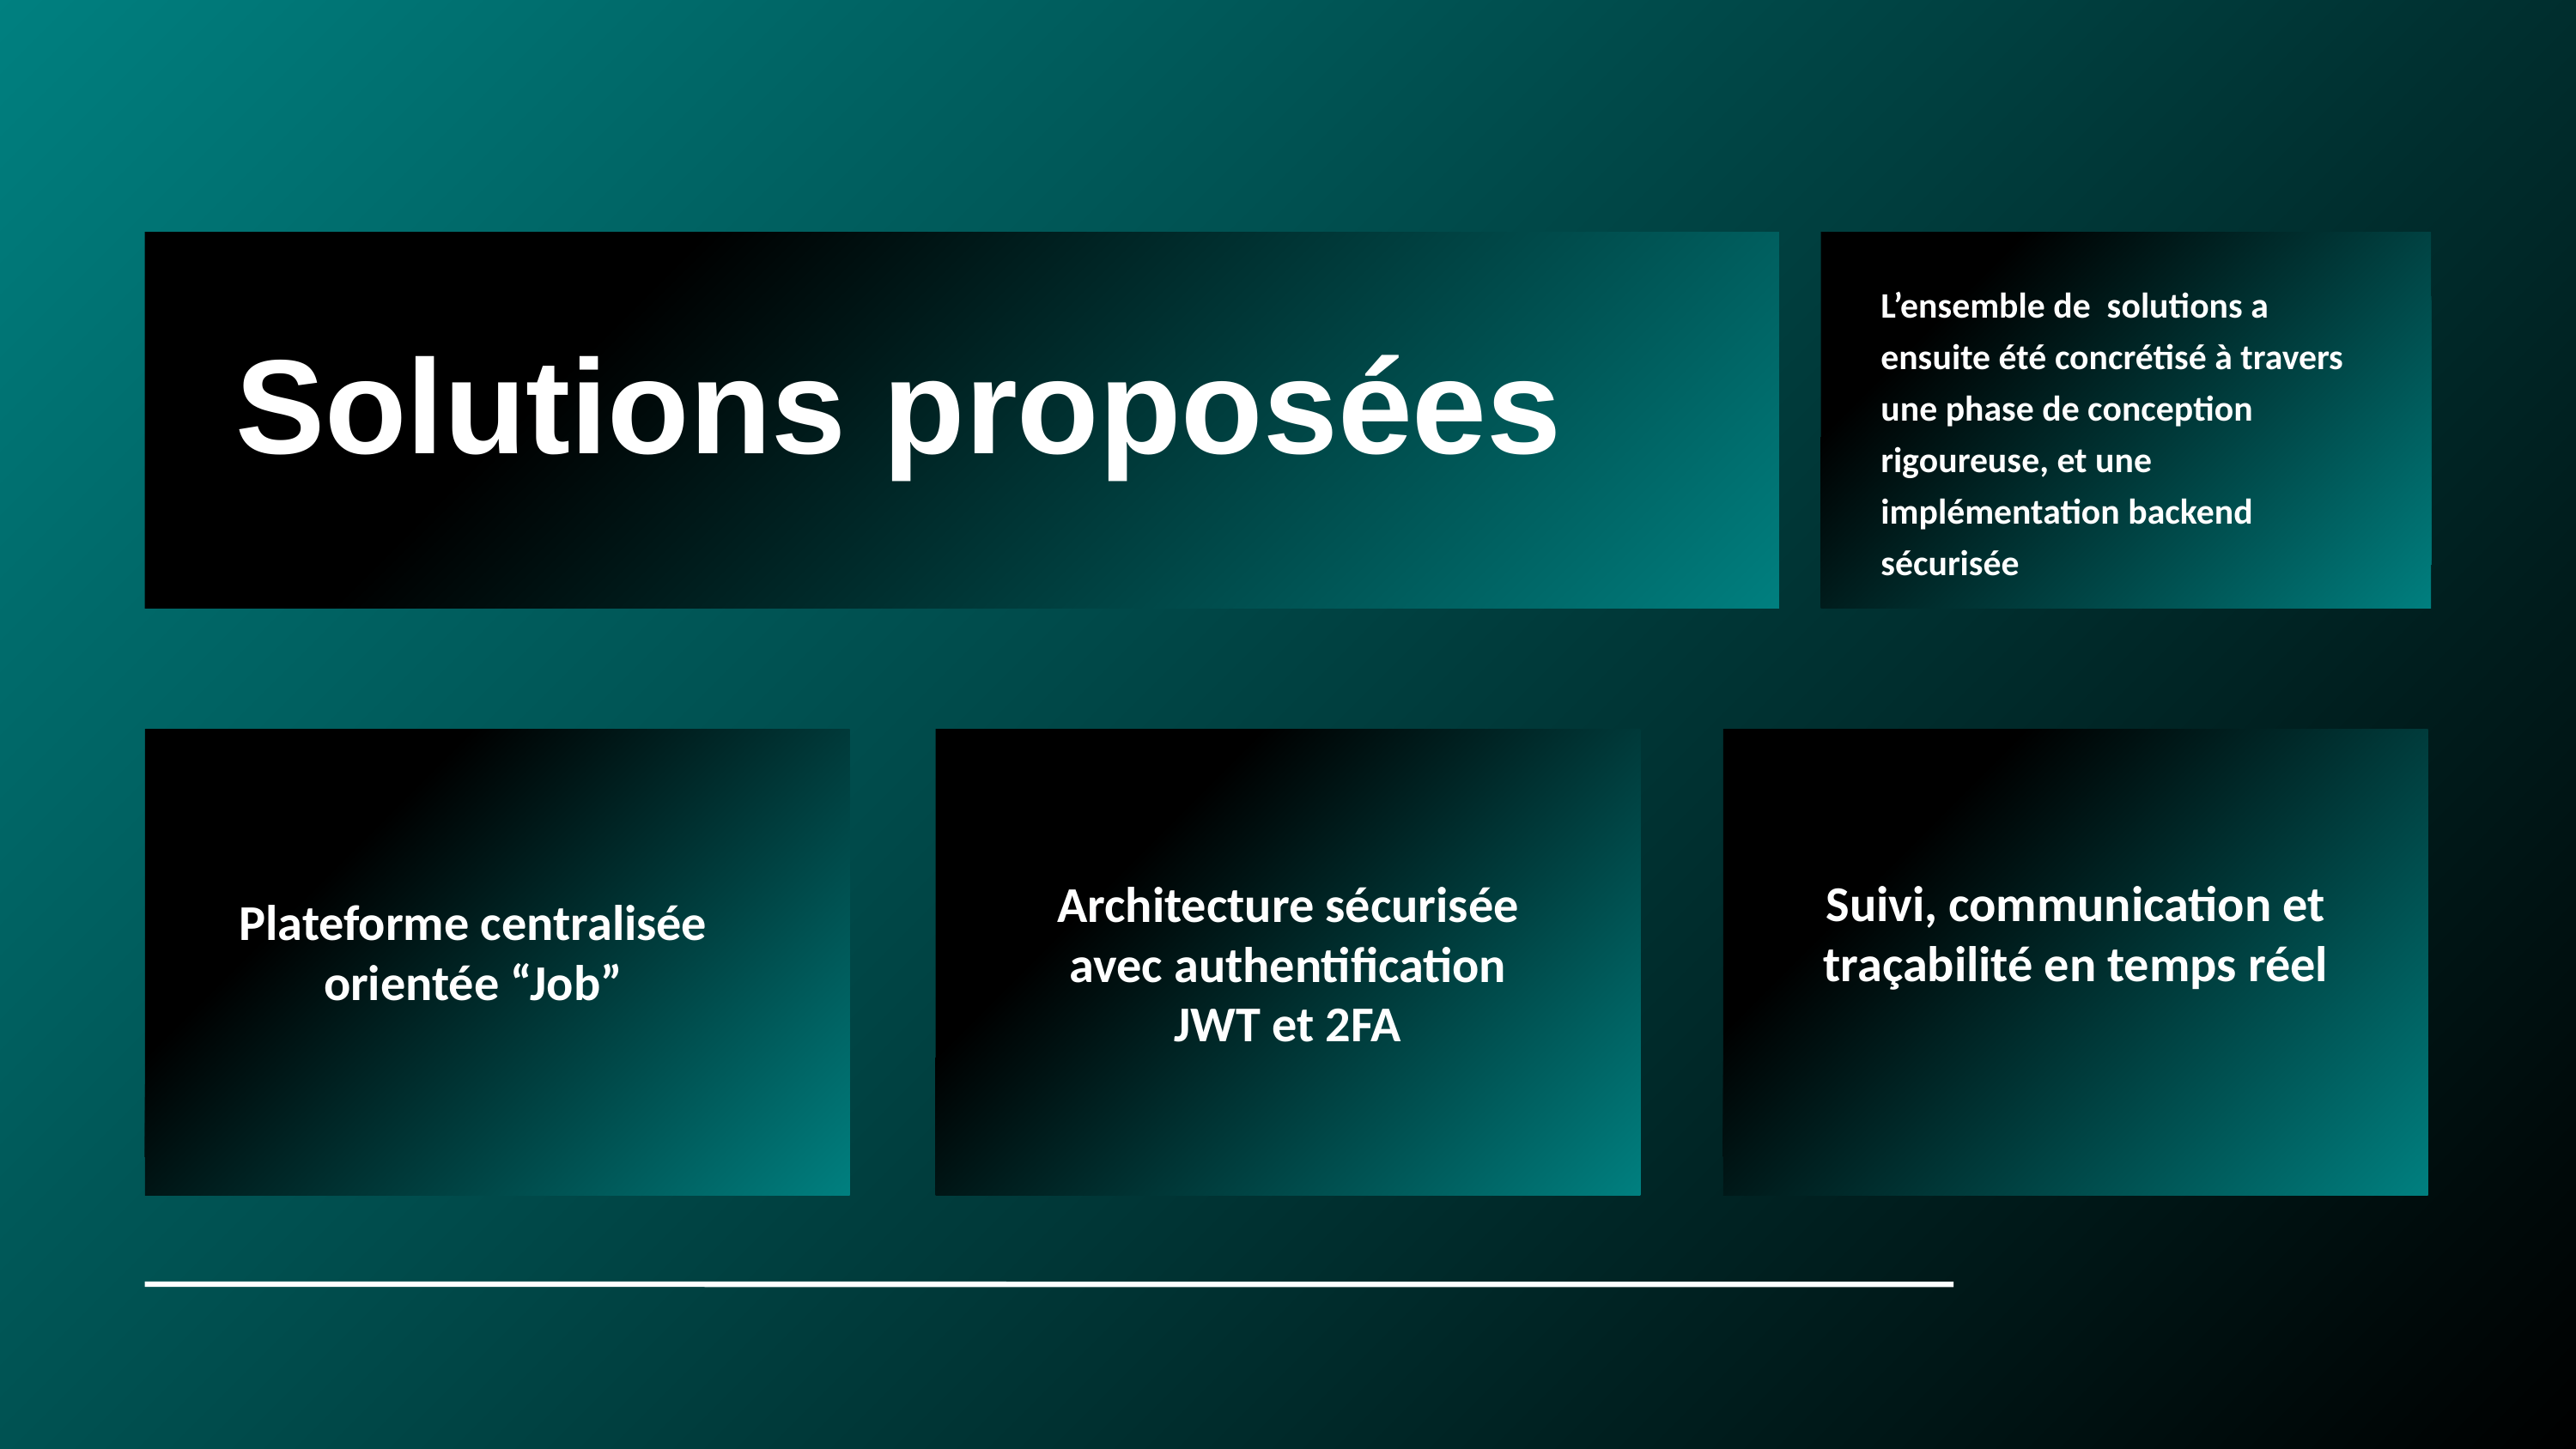

L’ensemble de  solutions a ensuite été concrétisé à travers une phase de conception rigoureuse, et une implémentation backend sécurisée
Solutions proposées

Architecture sécurisée avec authentification JWT et 2FA
Suivi, communication et traçabilité en temps réel
Plateforme centralisée orientée “Job”